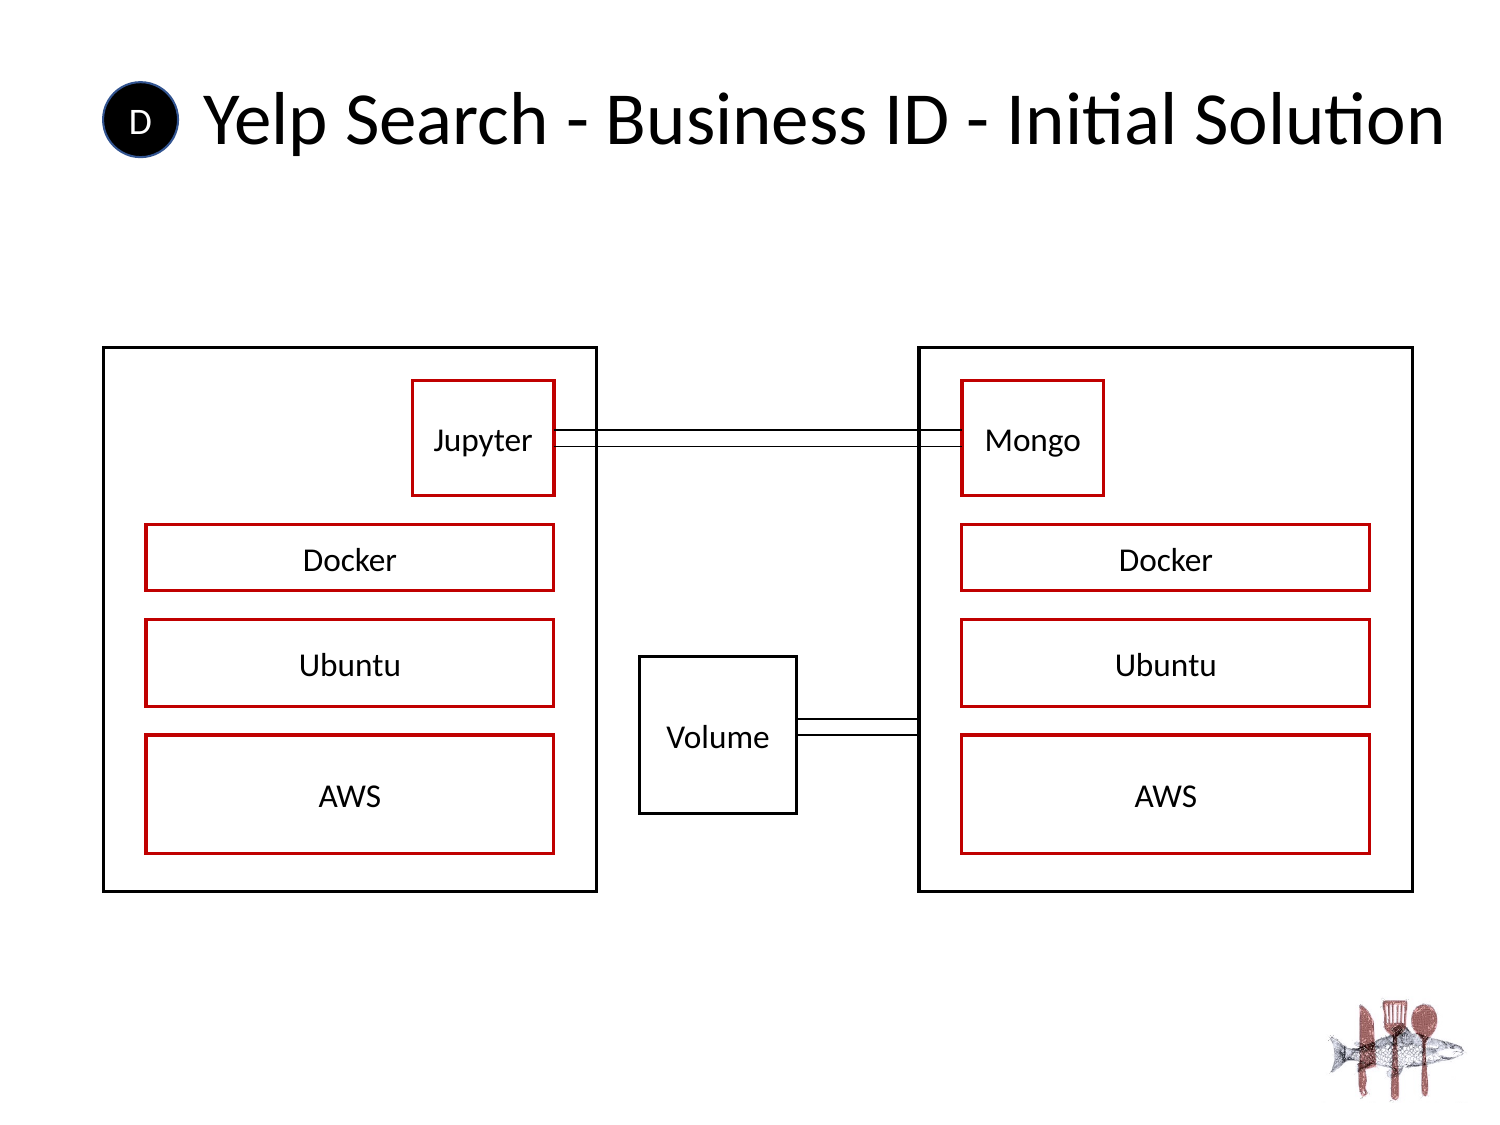

# Yelp Search - Business ID - Initial Solution
D

Jupyter
Mongo
Docker
Docker
Ubuntu
Ubuntu
Volume
AWS
AWS